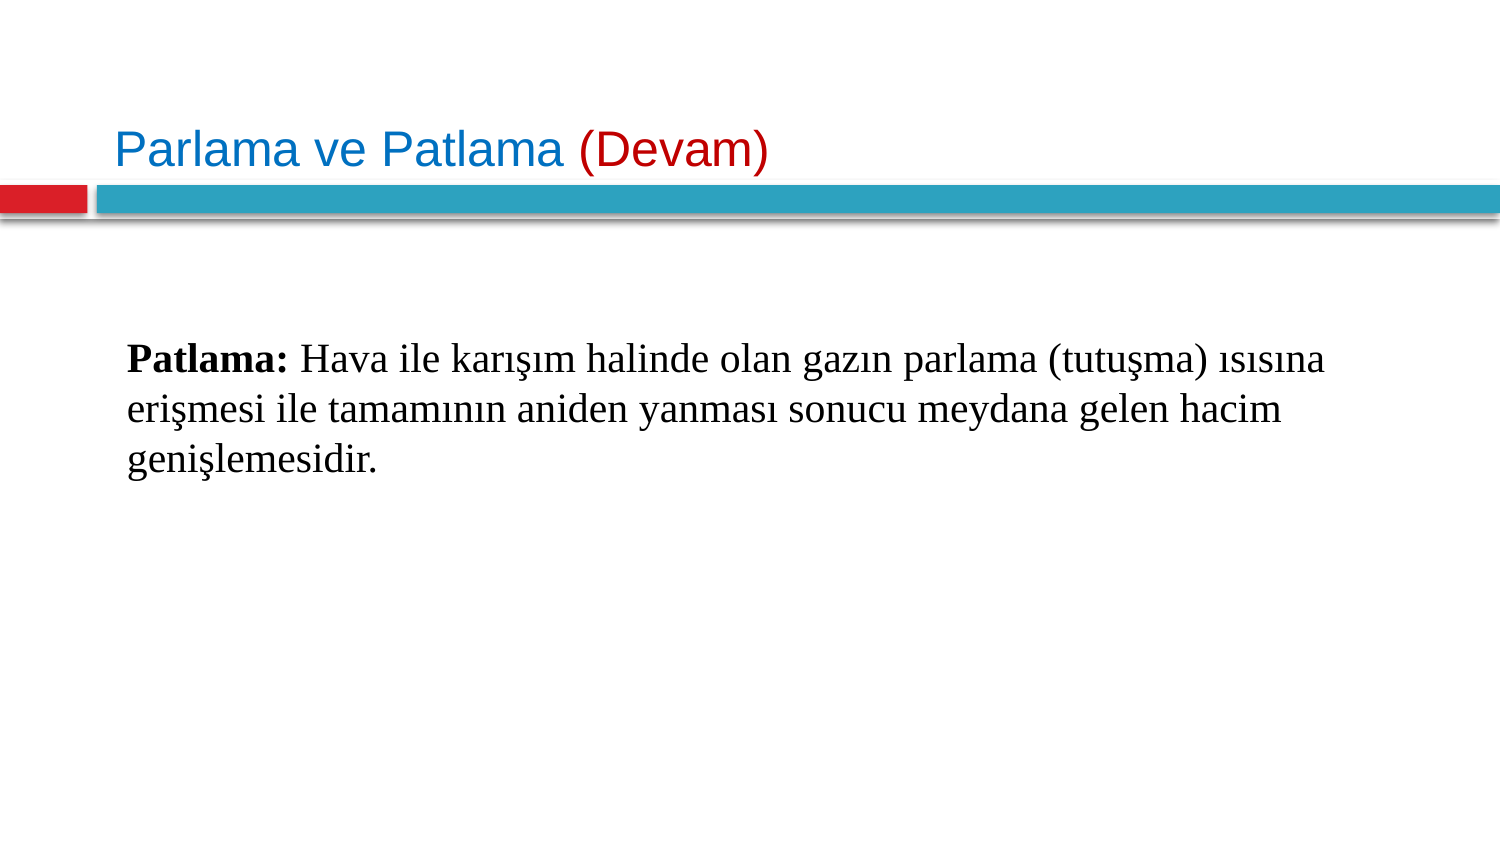

# Parlama ve Patlama (Devam)
Patlama: Hava ile karışım halinde olan gazın parlama (tutuşma) ısısına erişmesi ile tamamının aniden yanması sonucu meydana gelen hacim genişlemesidir.